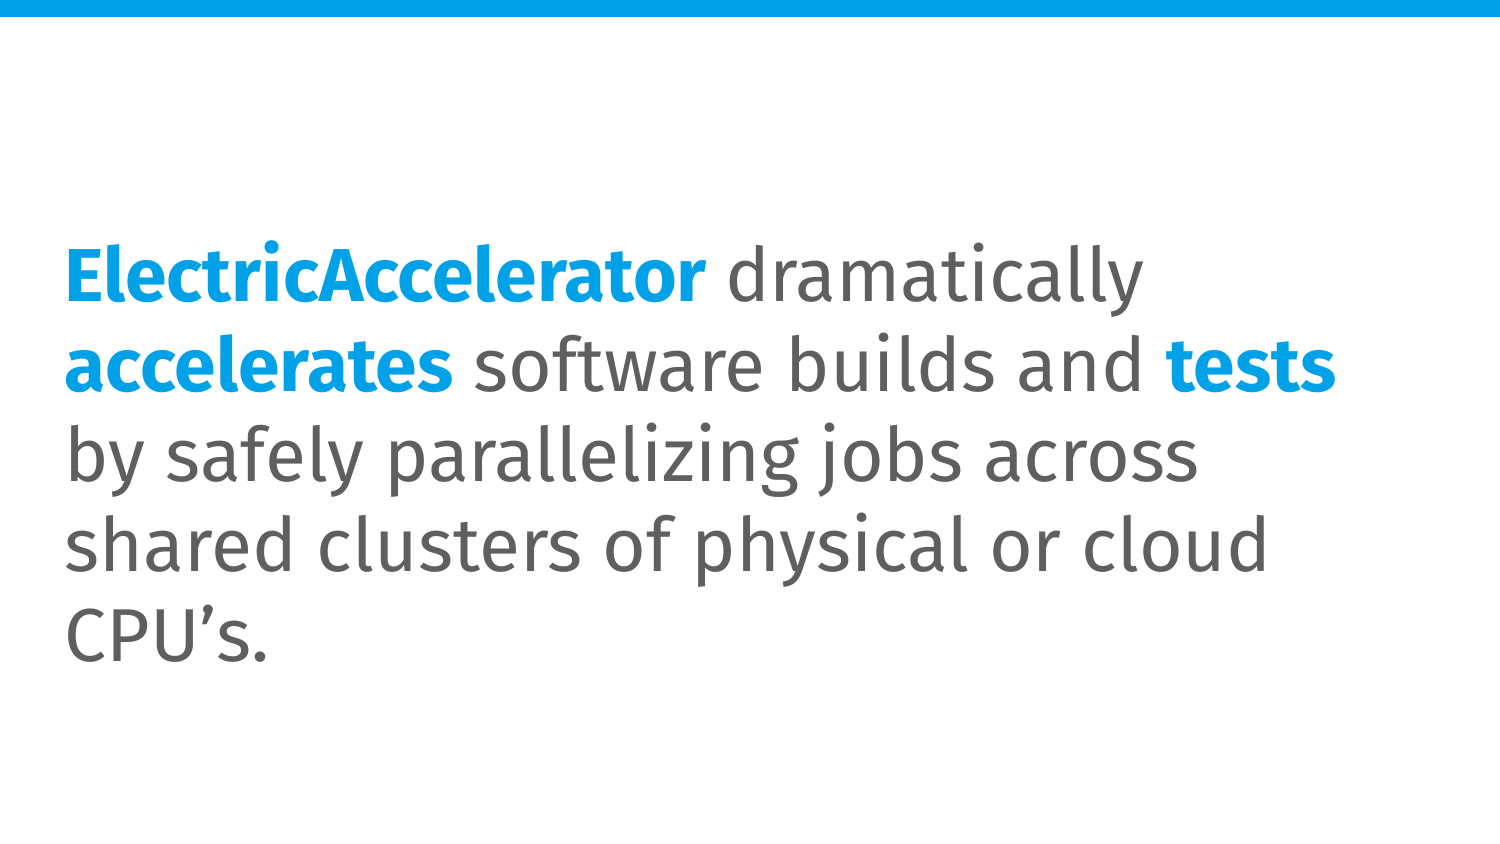

#

ElectricAccelerator dramatically accelerates software builds and tests by safely parallelizing jobs across shared clusters of physical or cloud CPU’s.